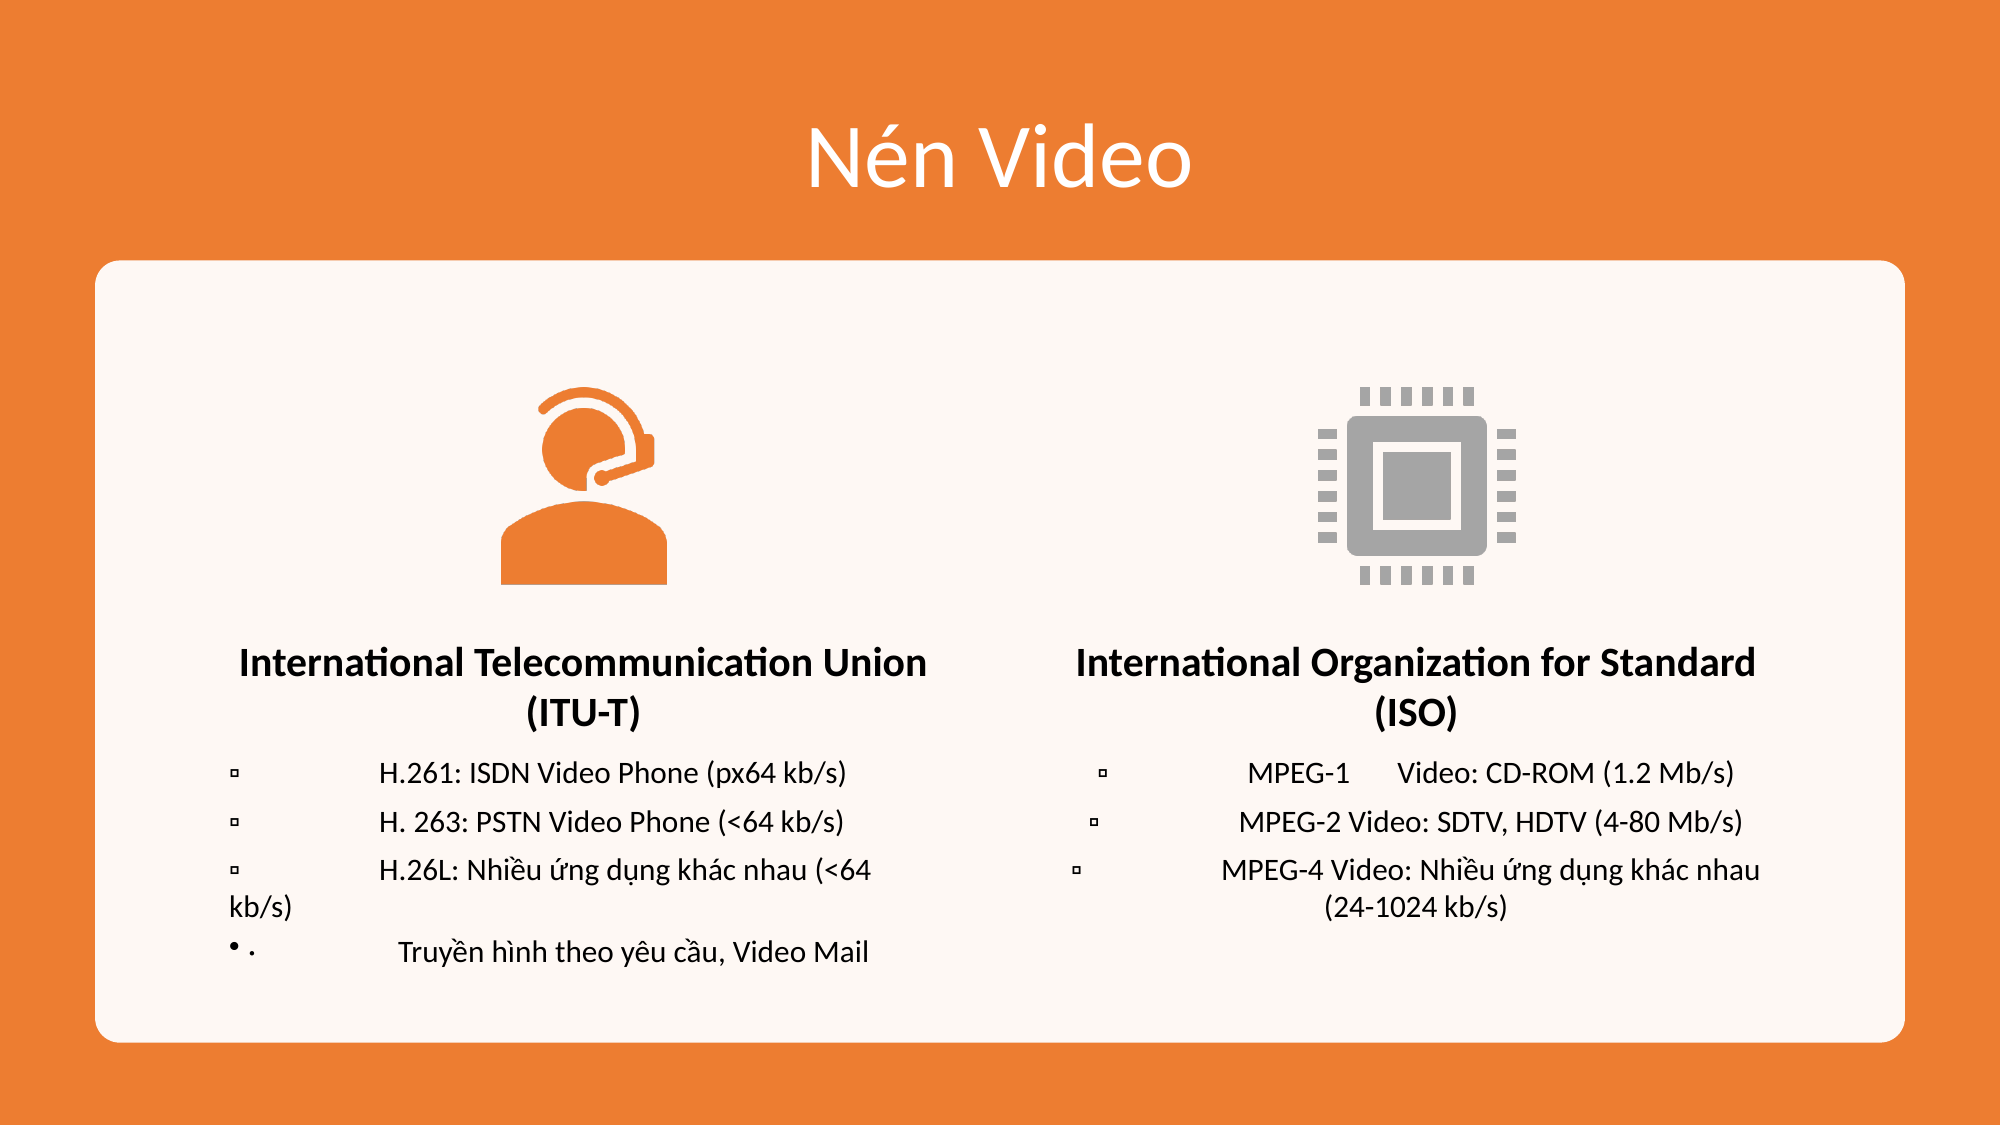

# Nén Video

International Telecommunication Union (ITU-T)
▫	H.261: ISDN Video Phone (px64 kb/s)
▫	H. 263: PSTN Video Phone (<64 kb/s)
▫	H.26L: Nhiều ứng dụng khác nhau (<64 kb/s)
·	Truyền hình theo yêu cầu, Video Mail
International Organization for Standard (ISO)
▫	MPEG-1	Video: CD-ROM (1.2 Mb/s)
▫	MPEG-2 Video: SDTV, HDTV (4-80 Mb/s)
▫	MPEG-4 Video: Nhiều ứng dụng khác nhau (24-1024 kb/s)